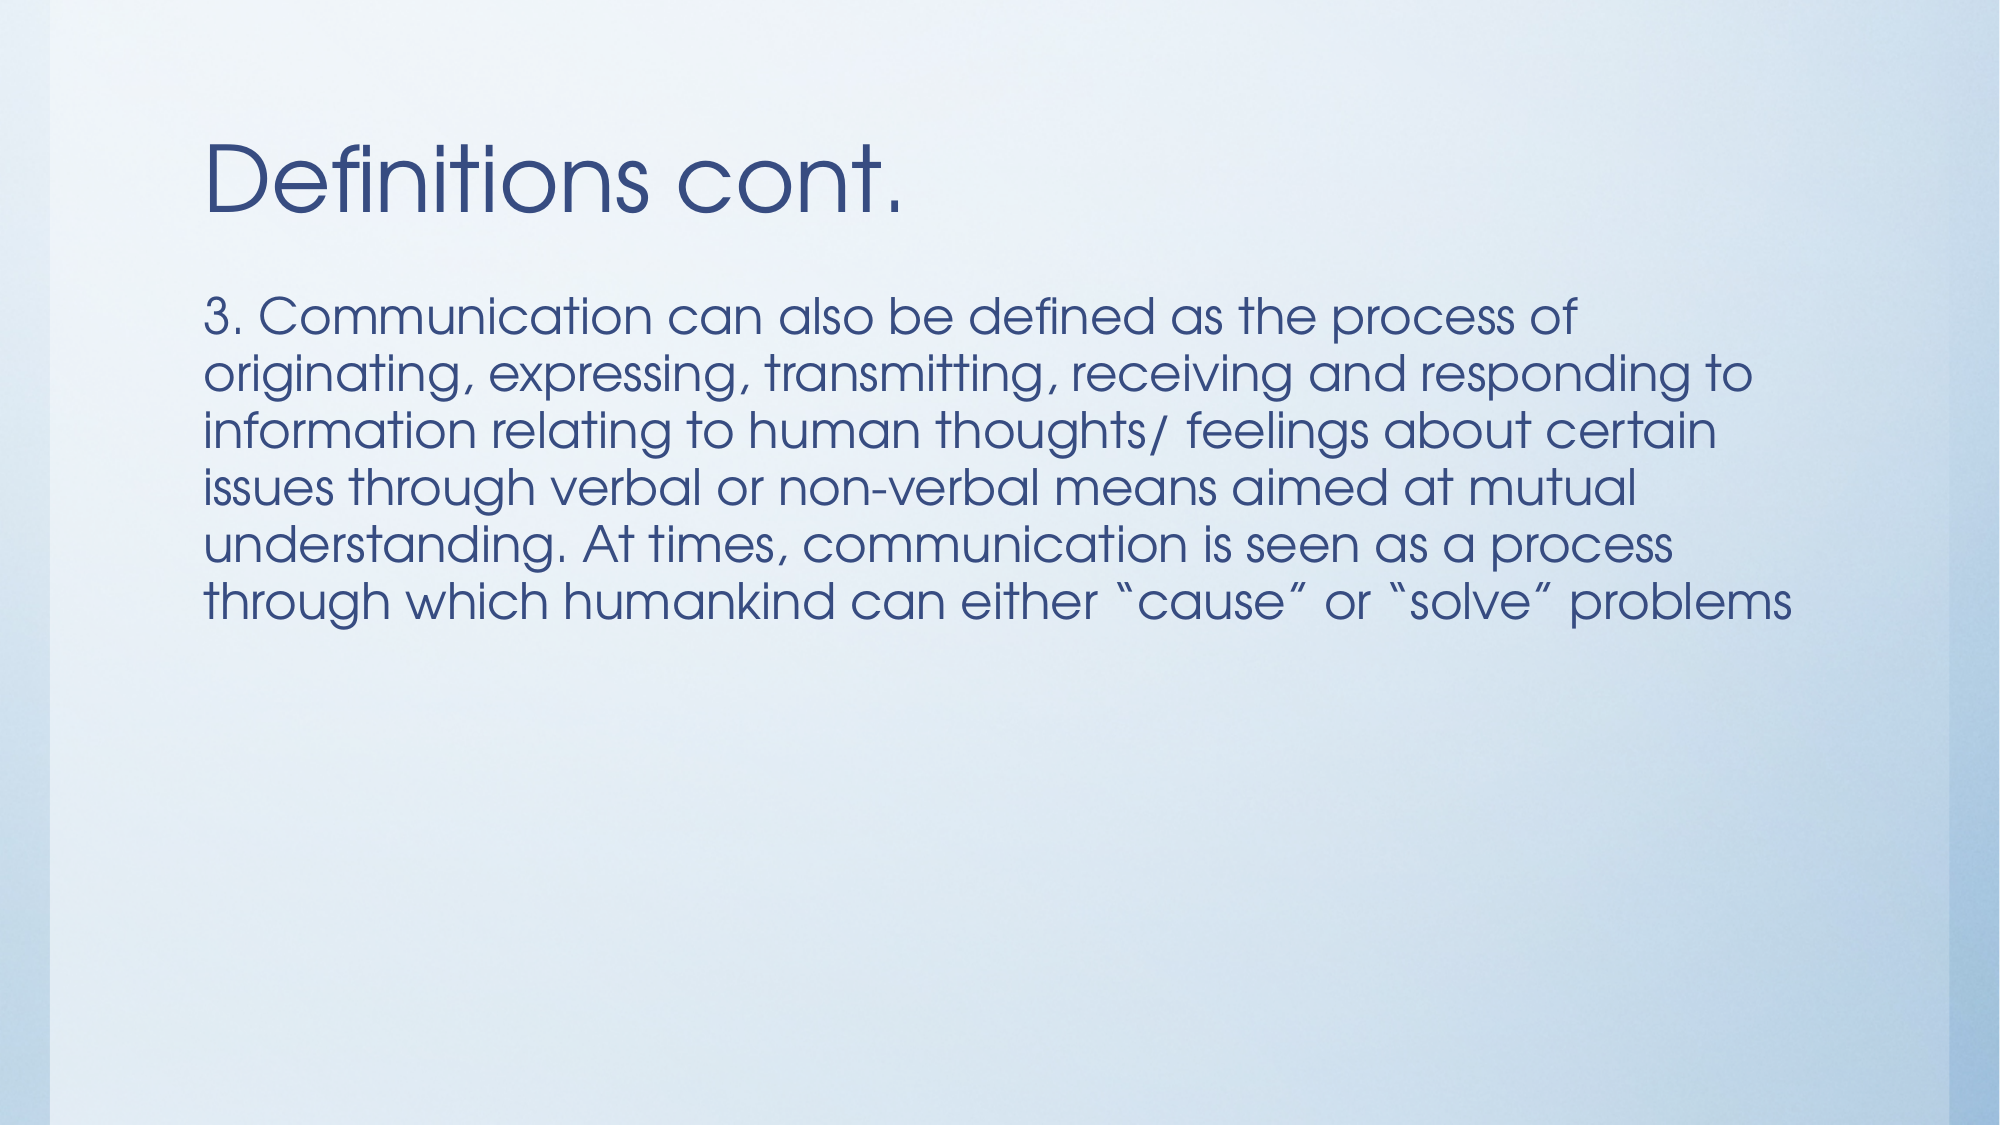

# Definitions cont.
3. Communication can also be defined as the process of originating, expressing, transmitting, receiving and responding to information relating to human thoughts/ feelings about certain issues through verbal or non-verbal means aimed at mutual understanding. At times, communication is seen as a process through which humankind can either “cause” or “solve” problems